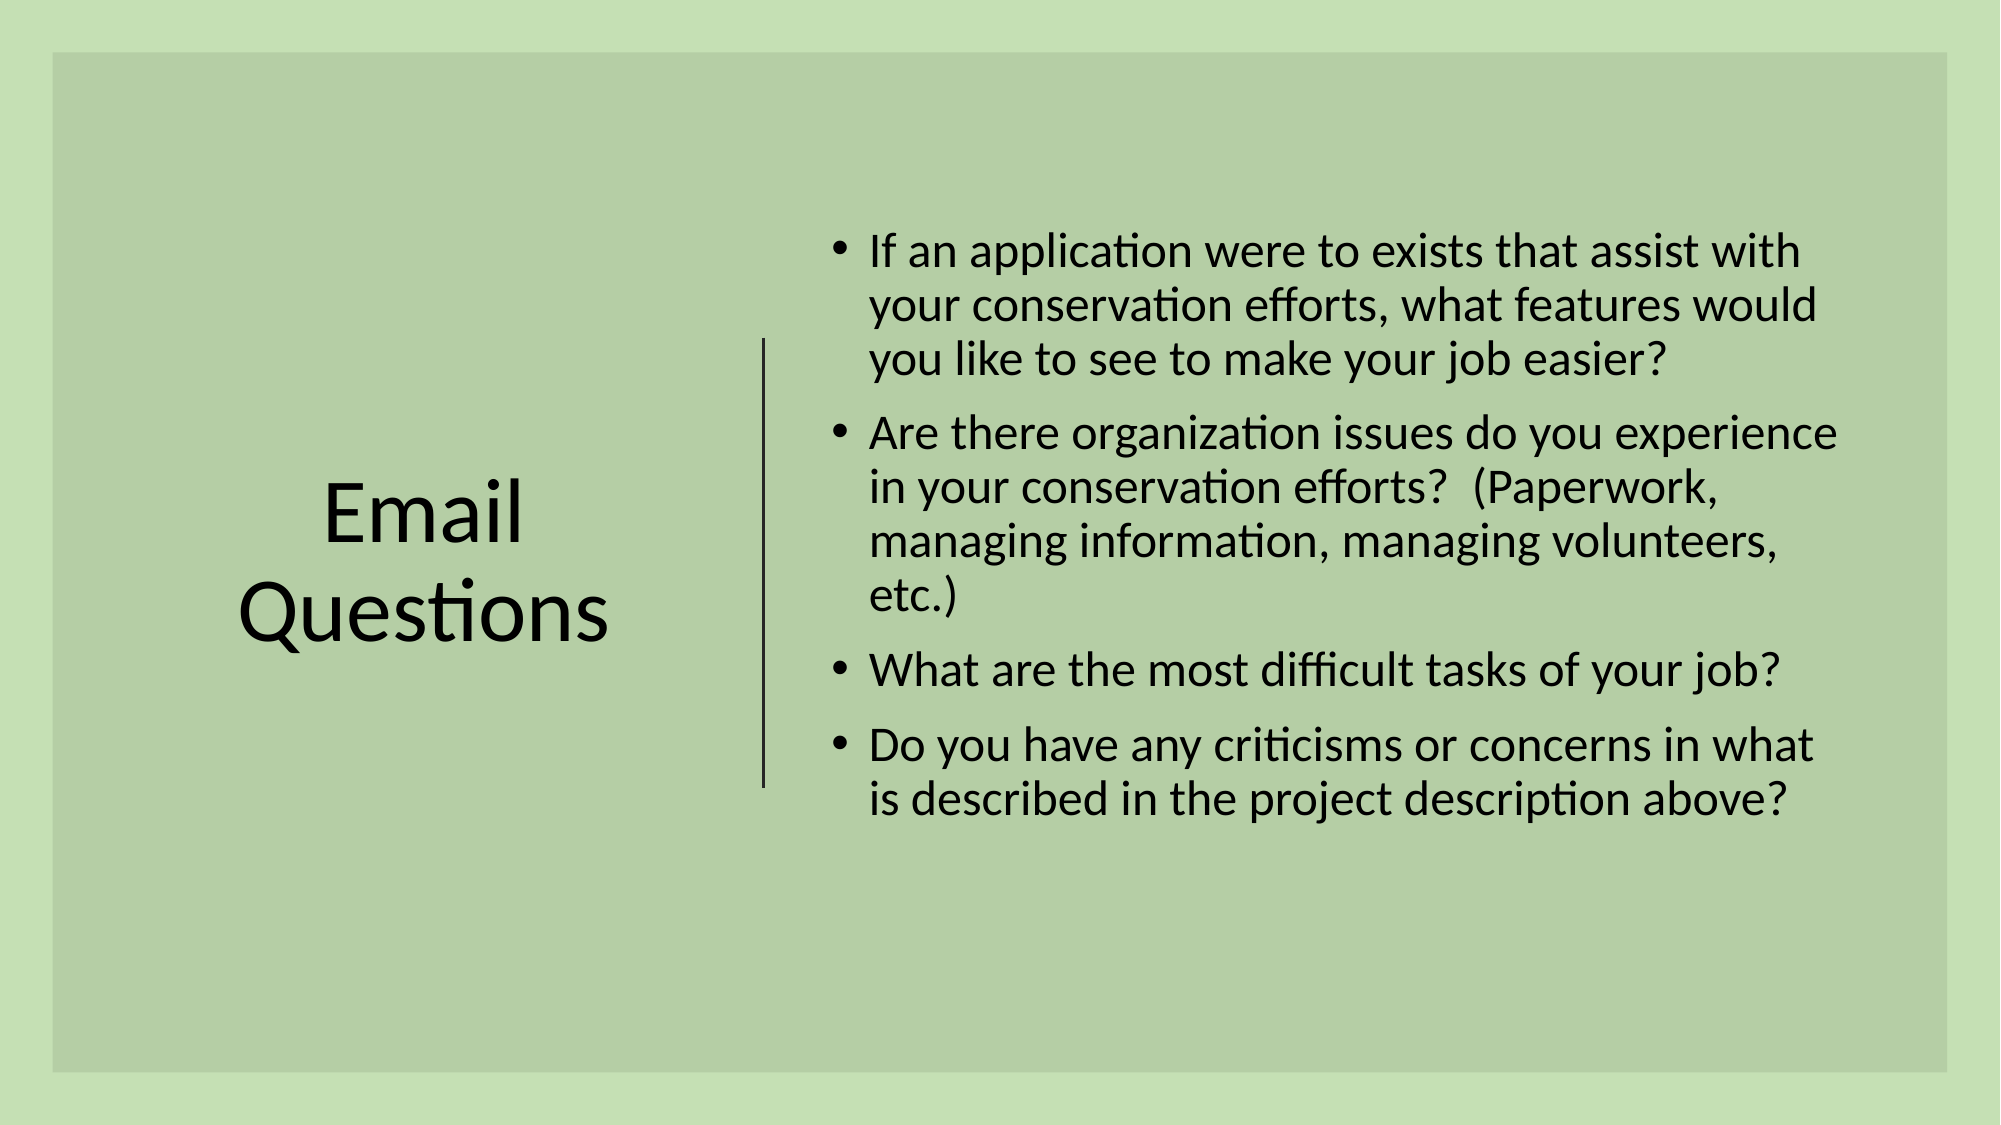

# Email Questions
If an application were to exists that assist with your conservation efforts, what features would you like to see to make your job easier?
Are there organization issues do you experience in your conservation efforts?  (Paperwork, managing information, managing volunteers, etc.)
What are the most difficult tasks of your job?
Do you have any criticisms or concerns in what is described in the project description above?